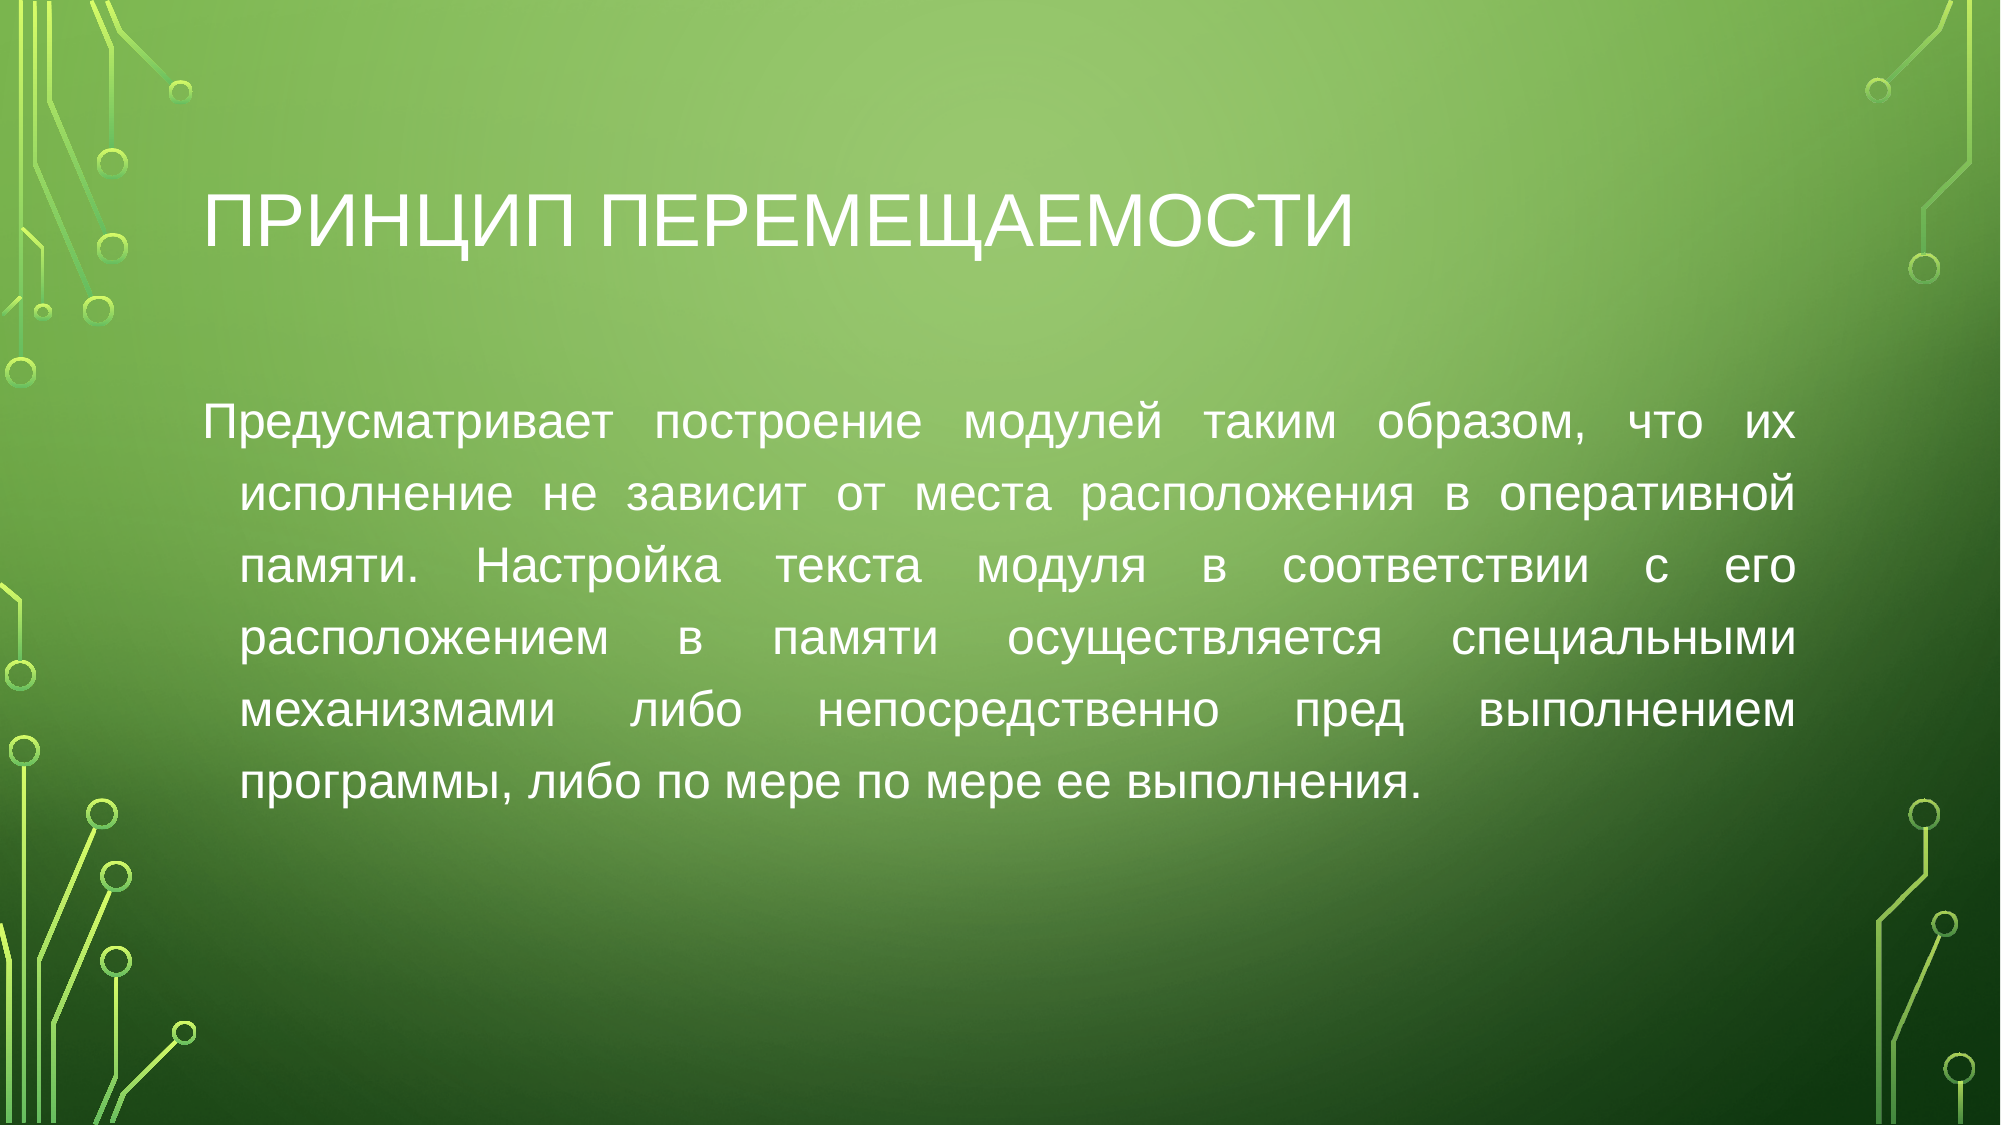

# ПРИНЦИП ПЕРЕМЕЩАЕМОСТИ
Предусматривает построение модулей таким образом, что их исполнение не зависит от места расположения в оперативной памяти. Настройка текста модуля в соответствии с его расположением в памяти осуществляется специальными механизмами либо непосредственно пред выполнением программы, либо по мере по мере ее выполнения.